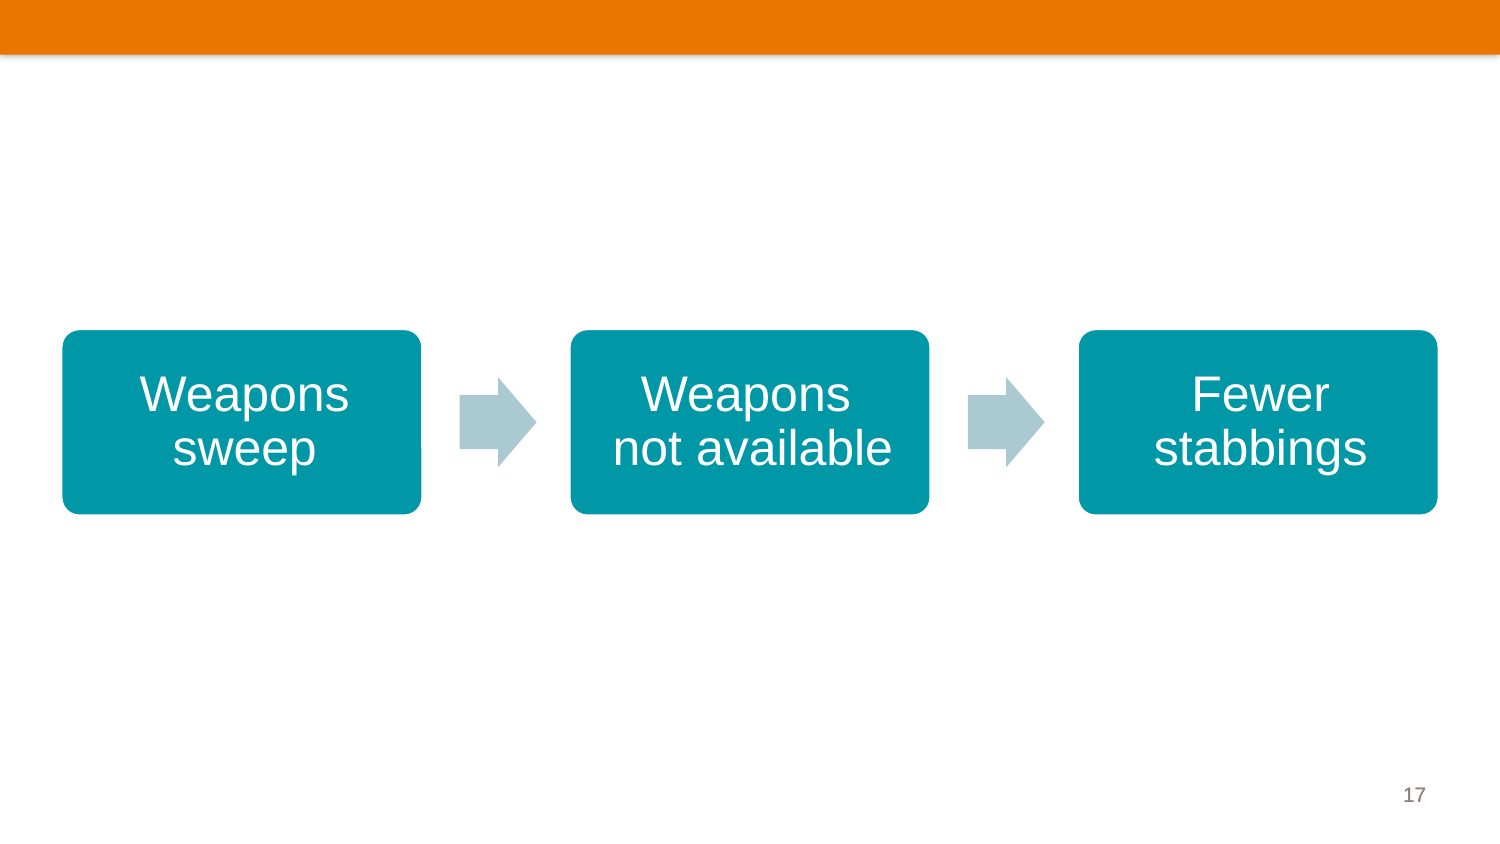

Weapons sweep

Weapons
not available

Fewer stabbings